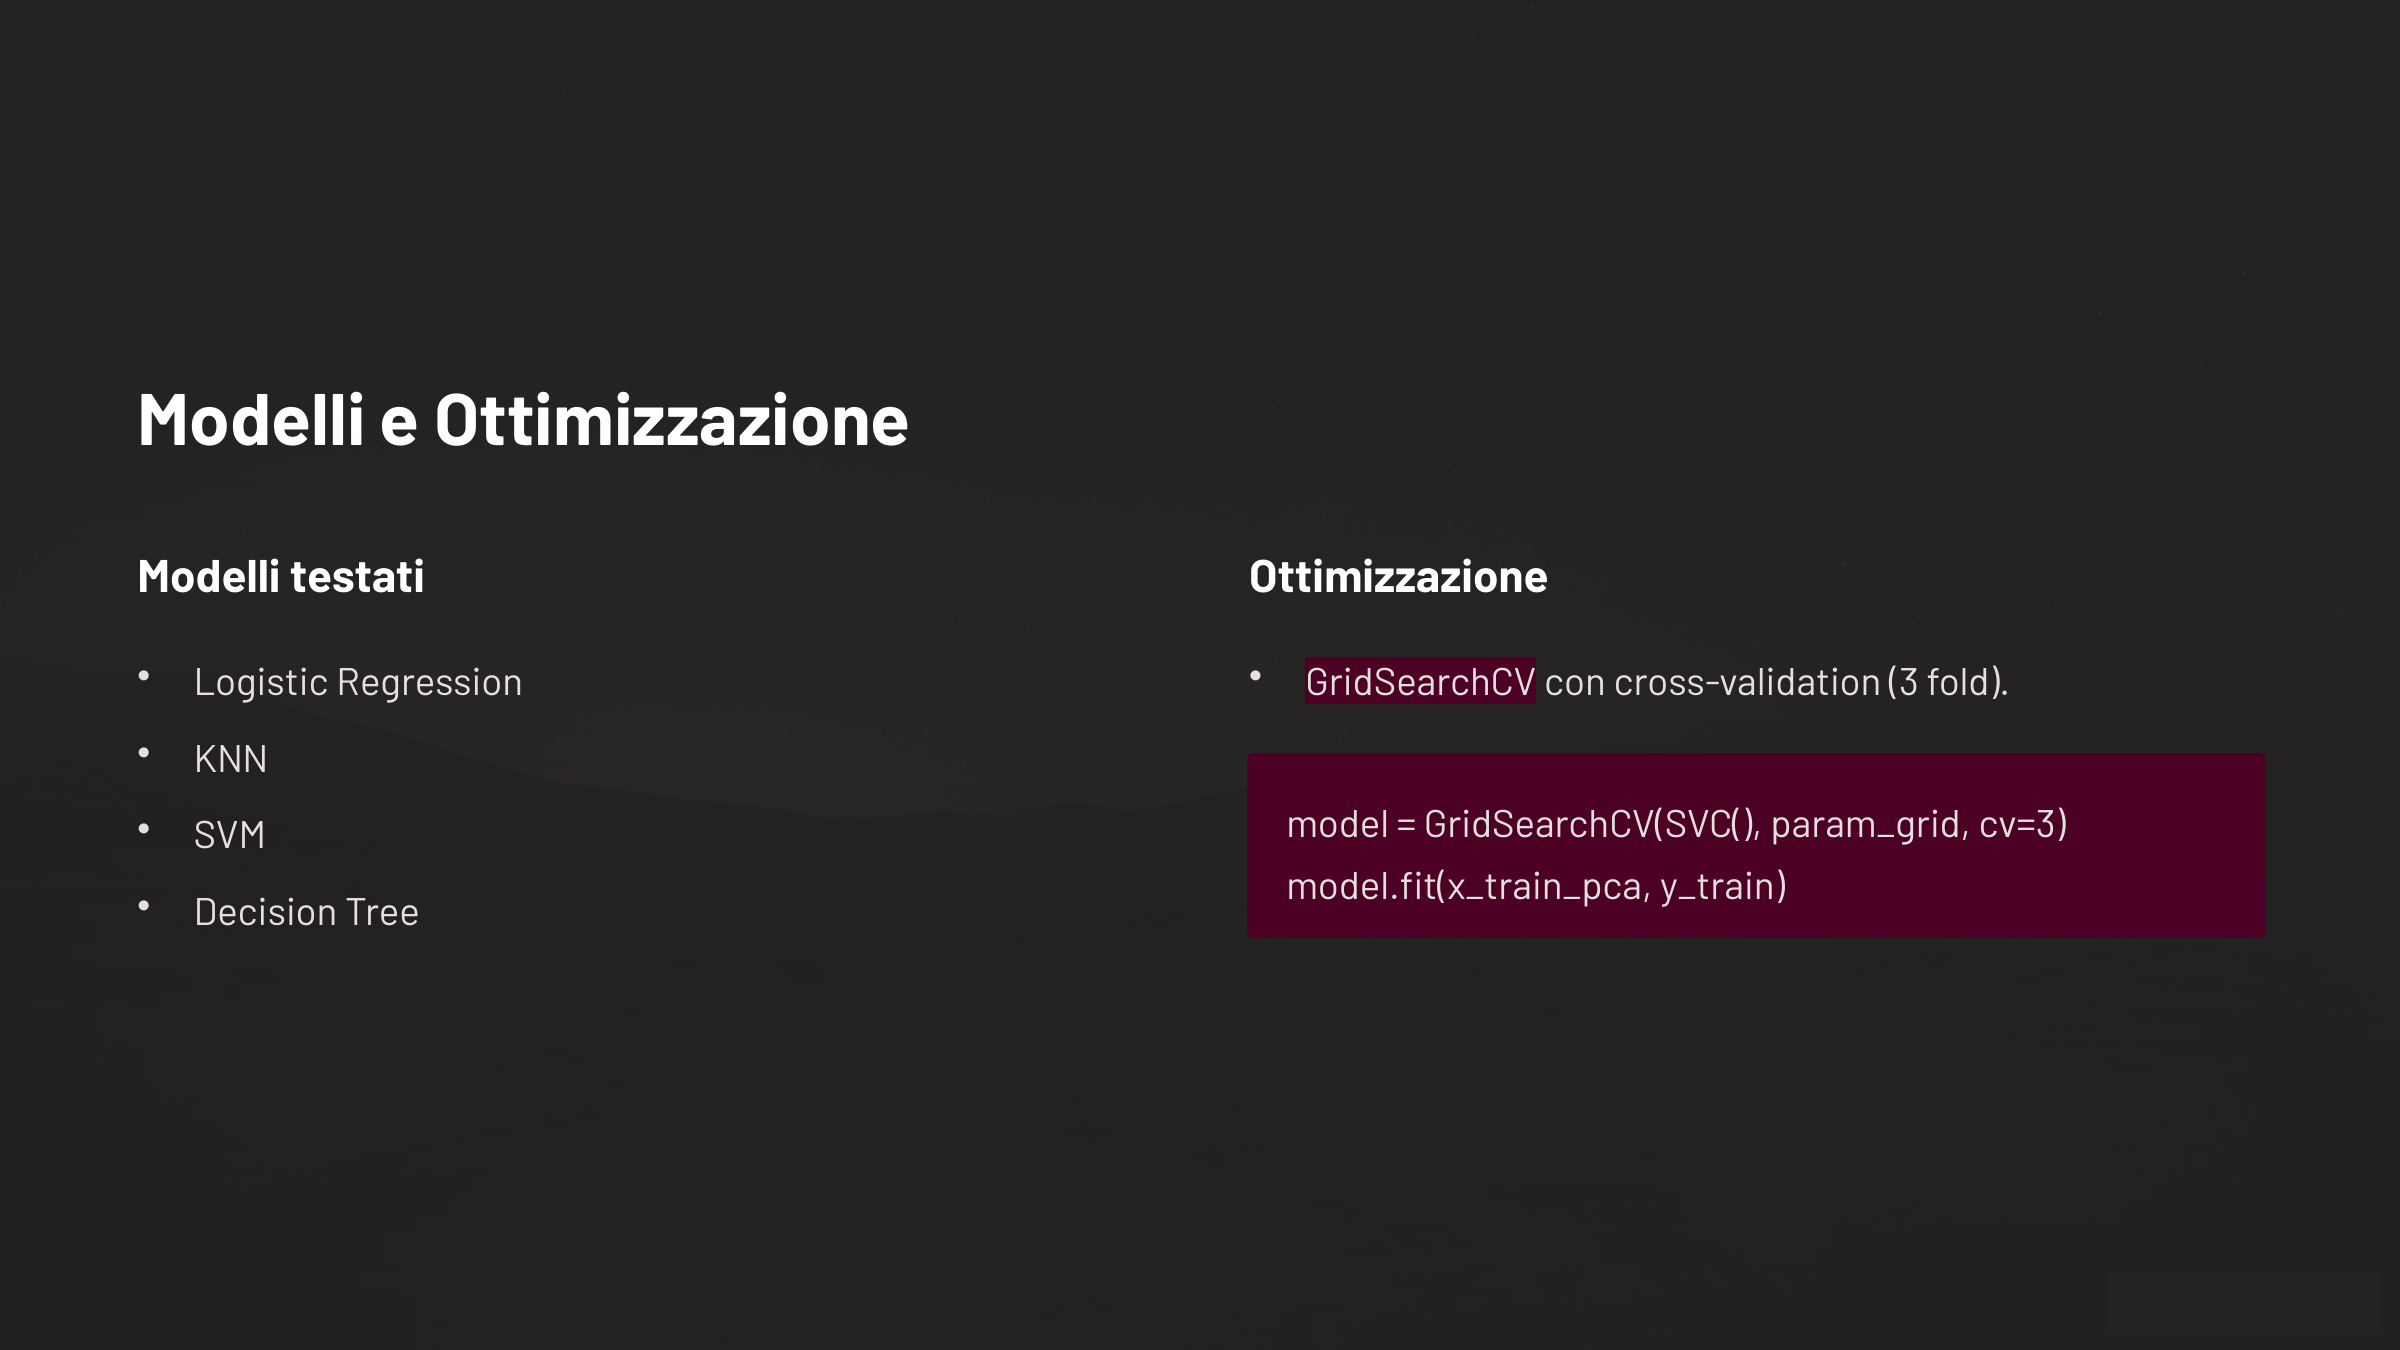

Modelli e Ottimizzazione
Modelli testati
Ottimizzazione
Logistic Regression
GridSearchCV con cross-validation (3 fold).
KNN

model = GridSearchCV(SVC(), param_grid, cv=3)
model.fit(x_train_pca, y_train)
SVM
Decision Tree